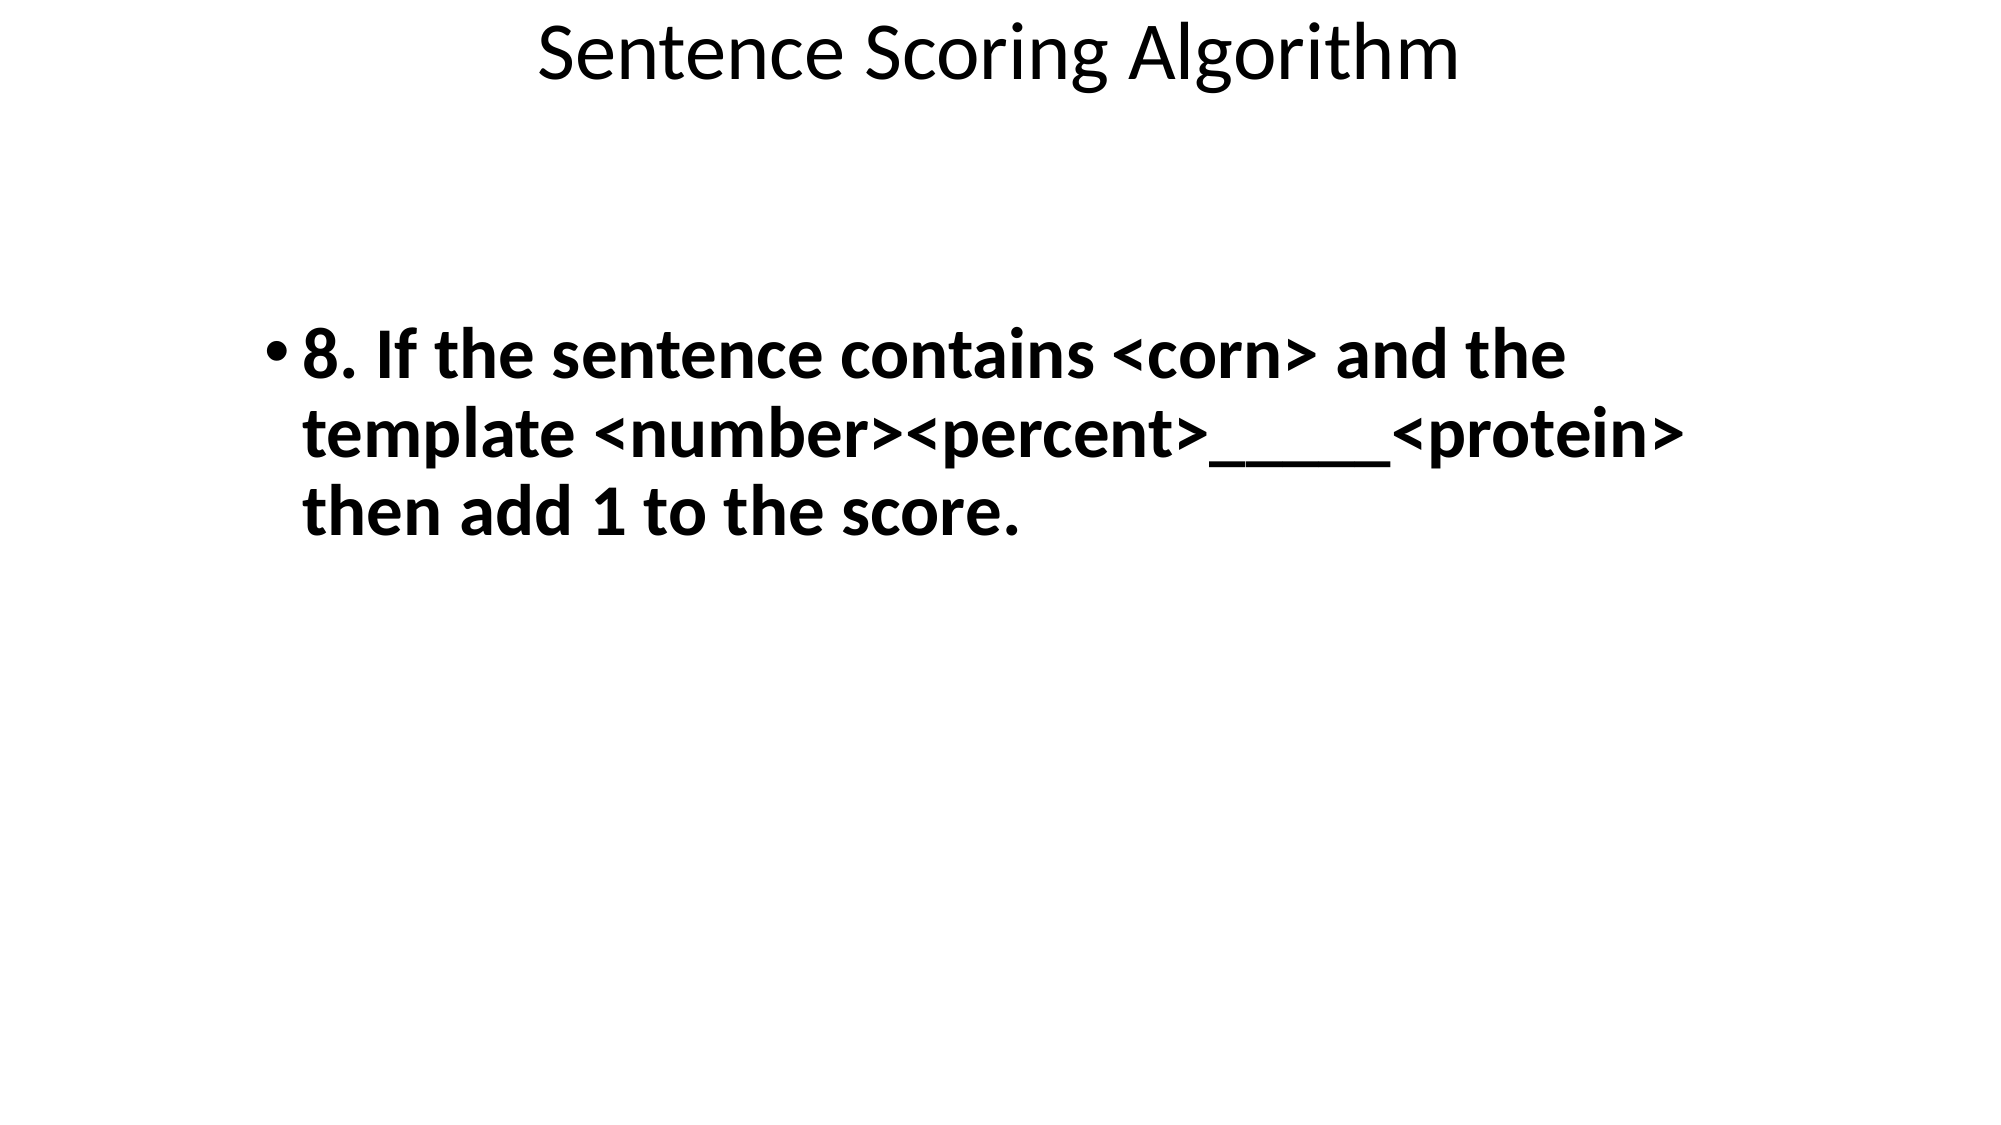

# Sentence Scoring Algorithm

8. If the sentence contains <corn> and the template <number><percent>_____<protein> then add 1 to the score.